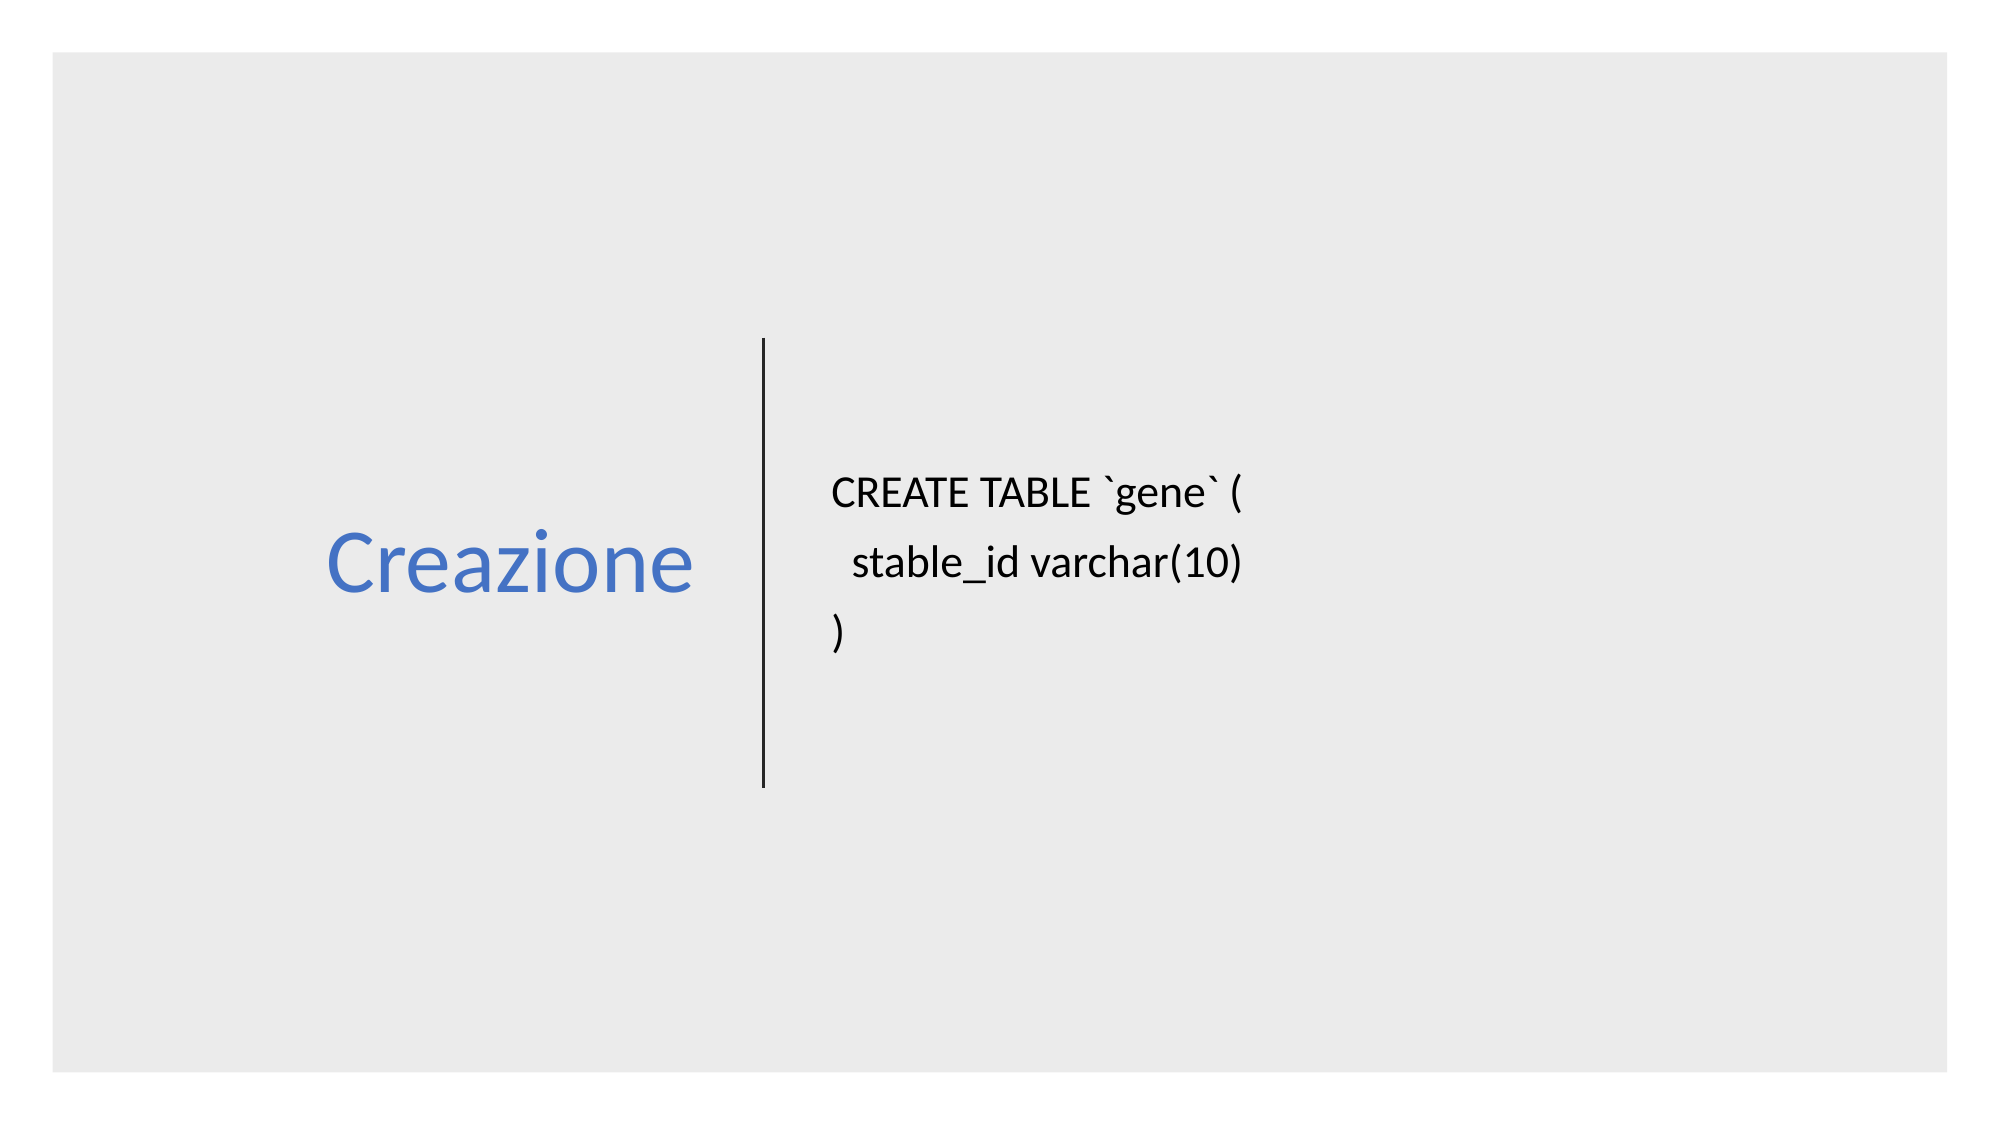

# Creazione
CREATE TABLE `gene` (
  stable_id varchar(10)
)